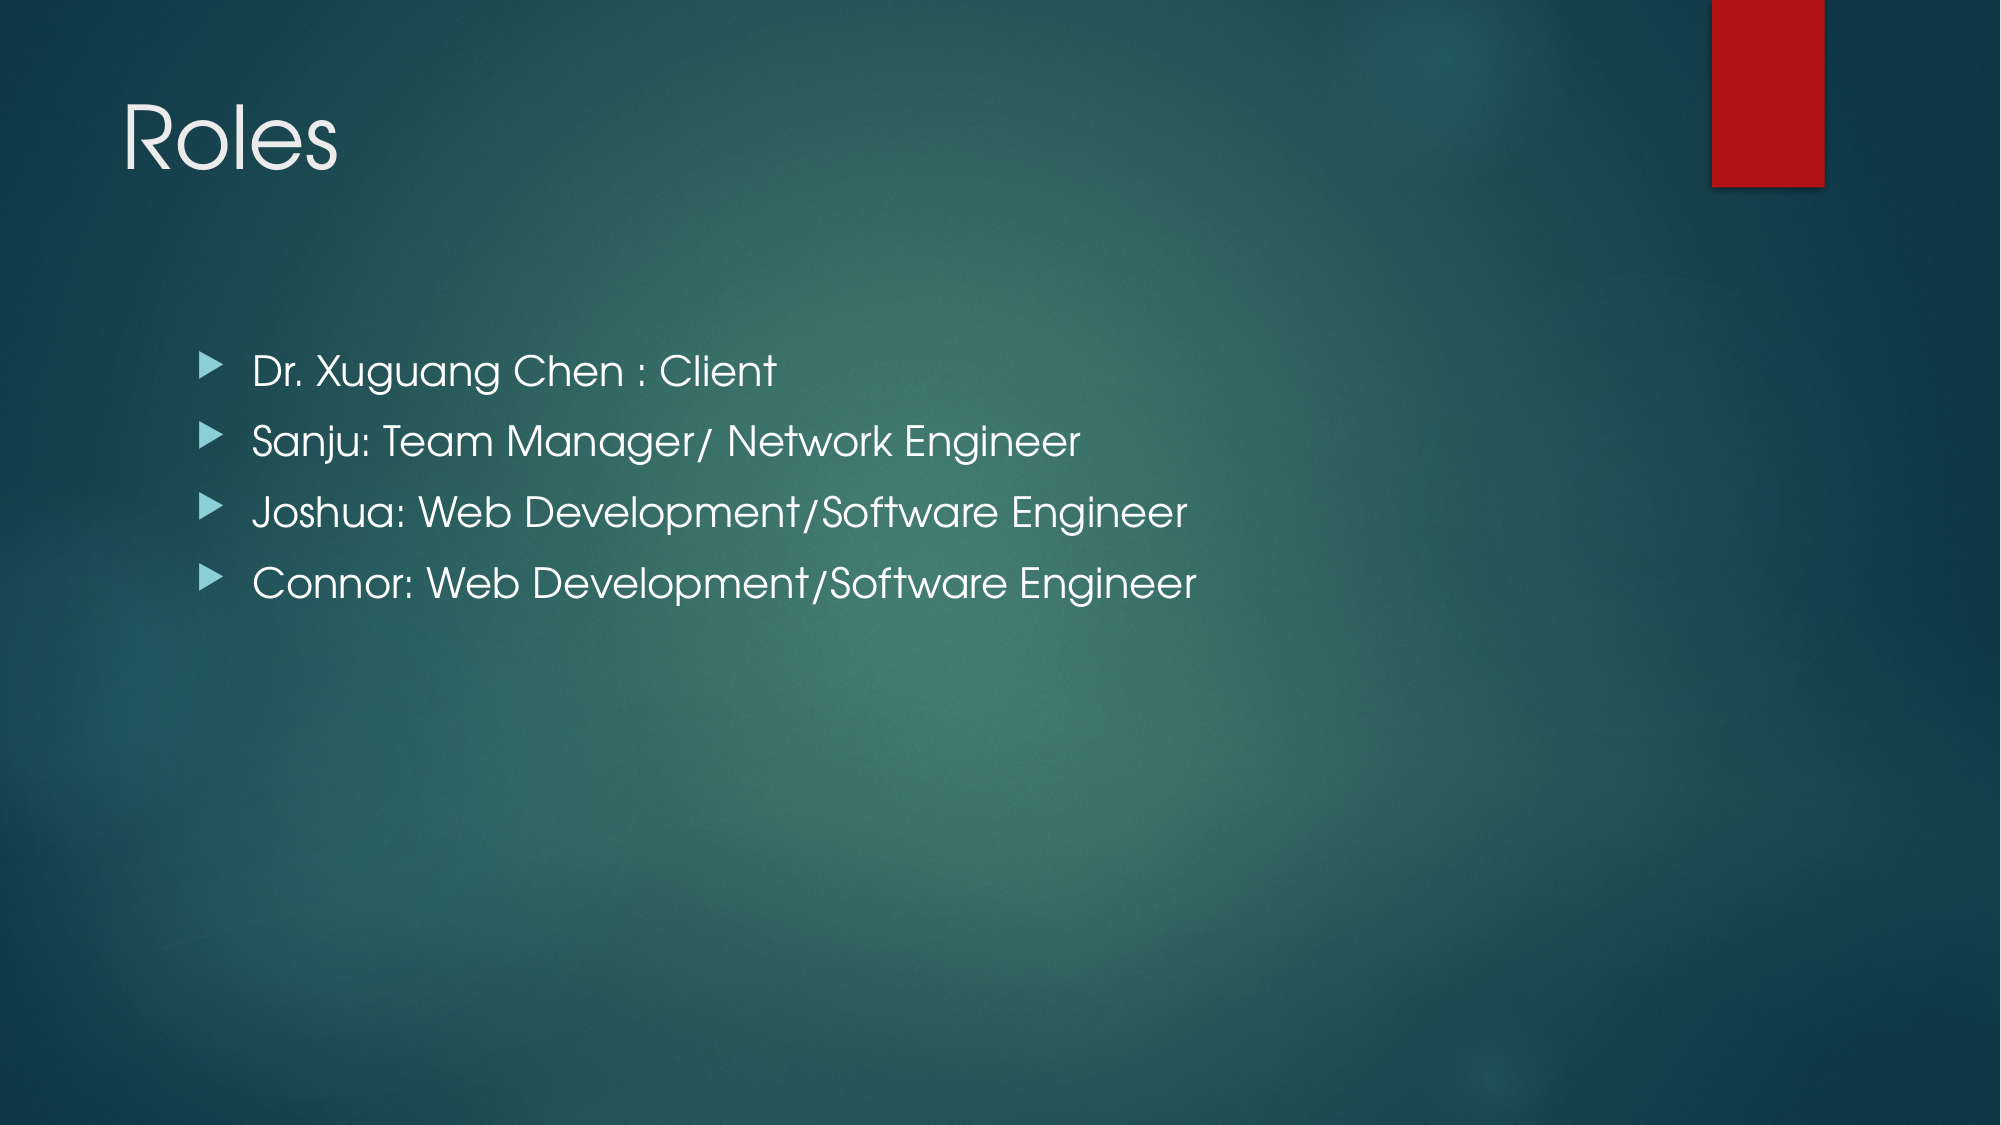

# Roles
Dr. Xuguang Chen : Client
Sanju: Team Manager/ Network Engineer
Joshua: Web Development/Software Engineer
Connor: Web Development/Software Engineer